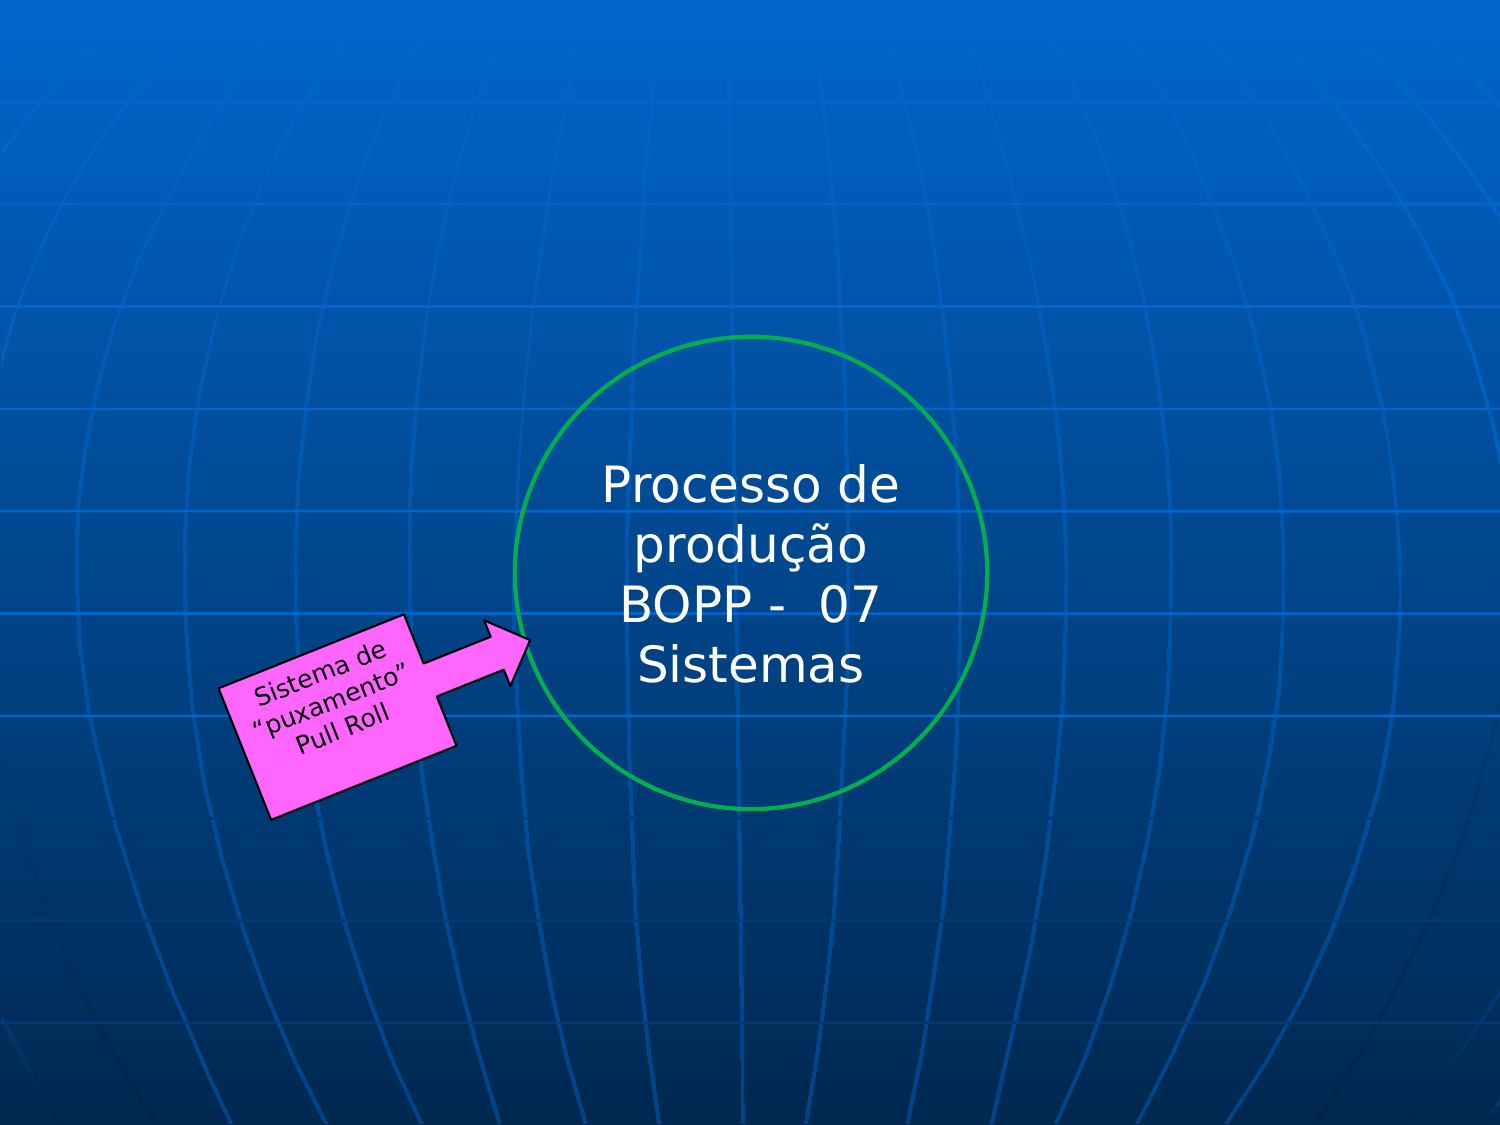

Processo de produção BOPP -  07 Sistemas
Sistema de “puxamento” Pull Roll